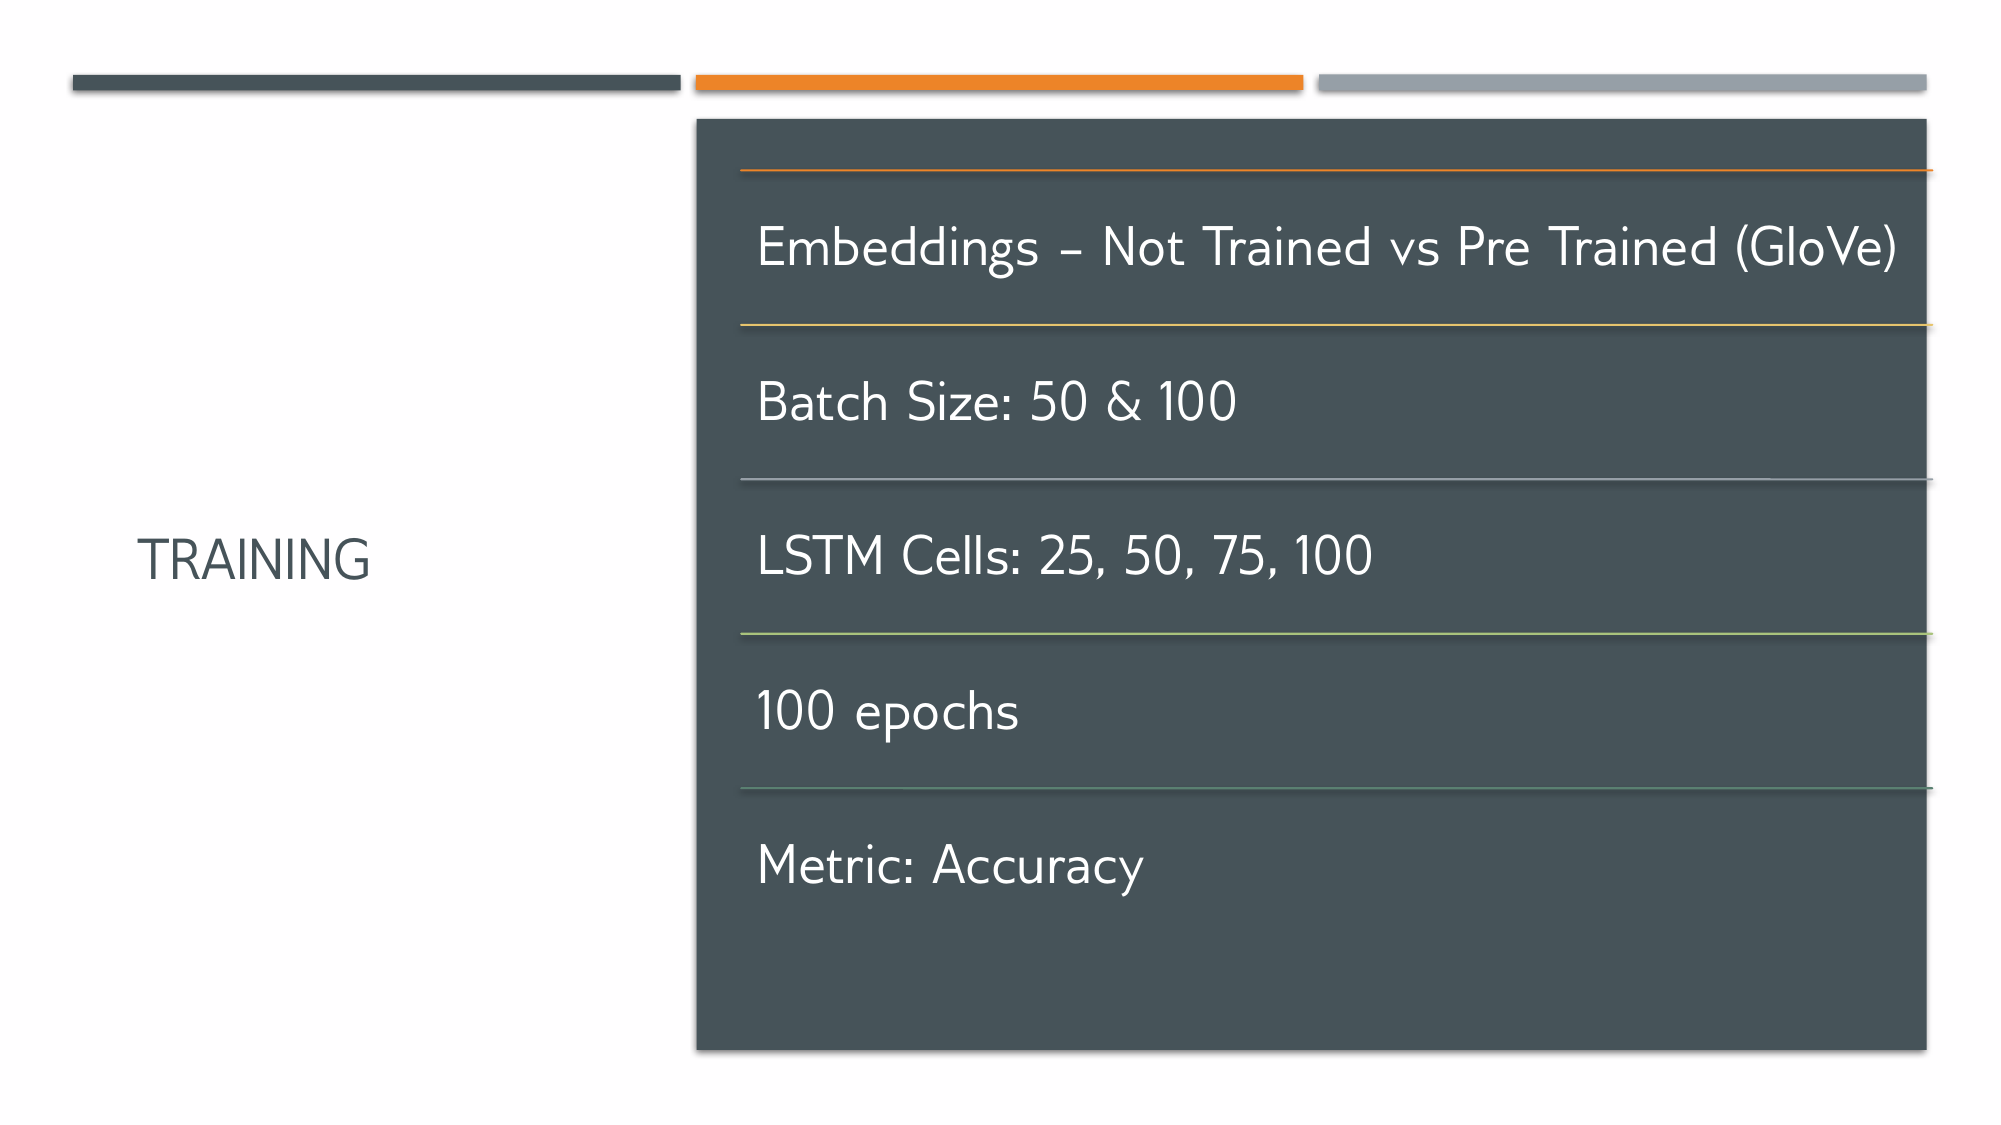

# training
Embeddings – Not Trained vs Pre Trained (GloVe)
Batch Size: 50 & 100
LSTM Cells: 25, 50, 75, 100
100 epochs
Metric: Accuracy